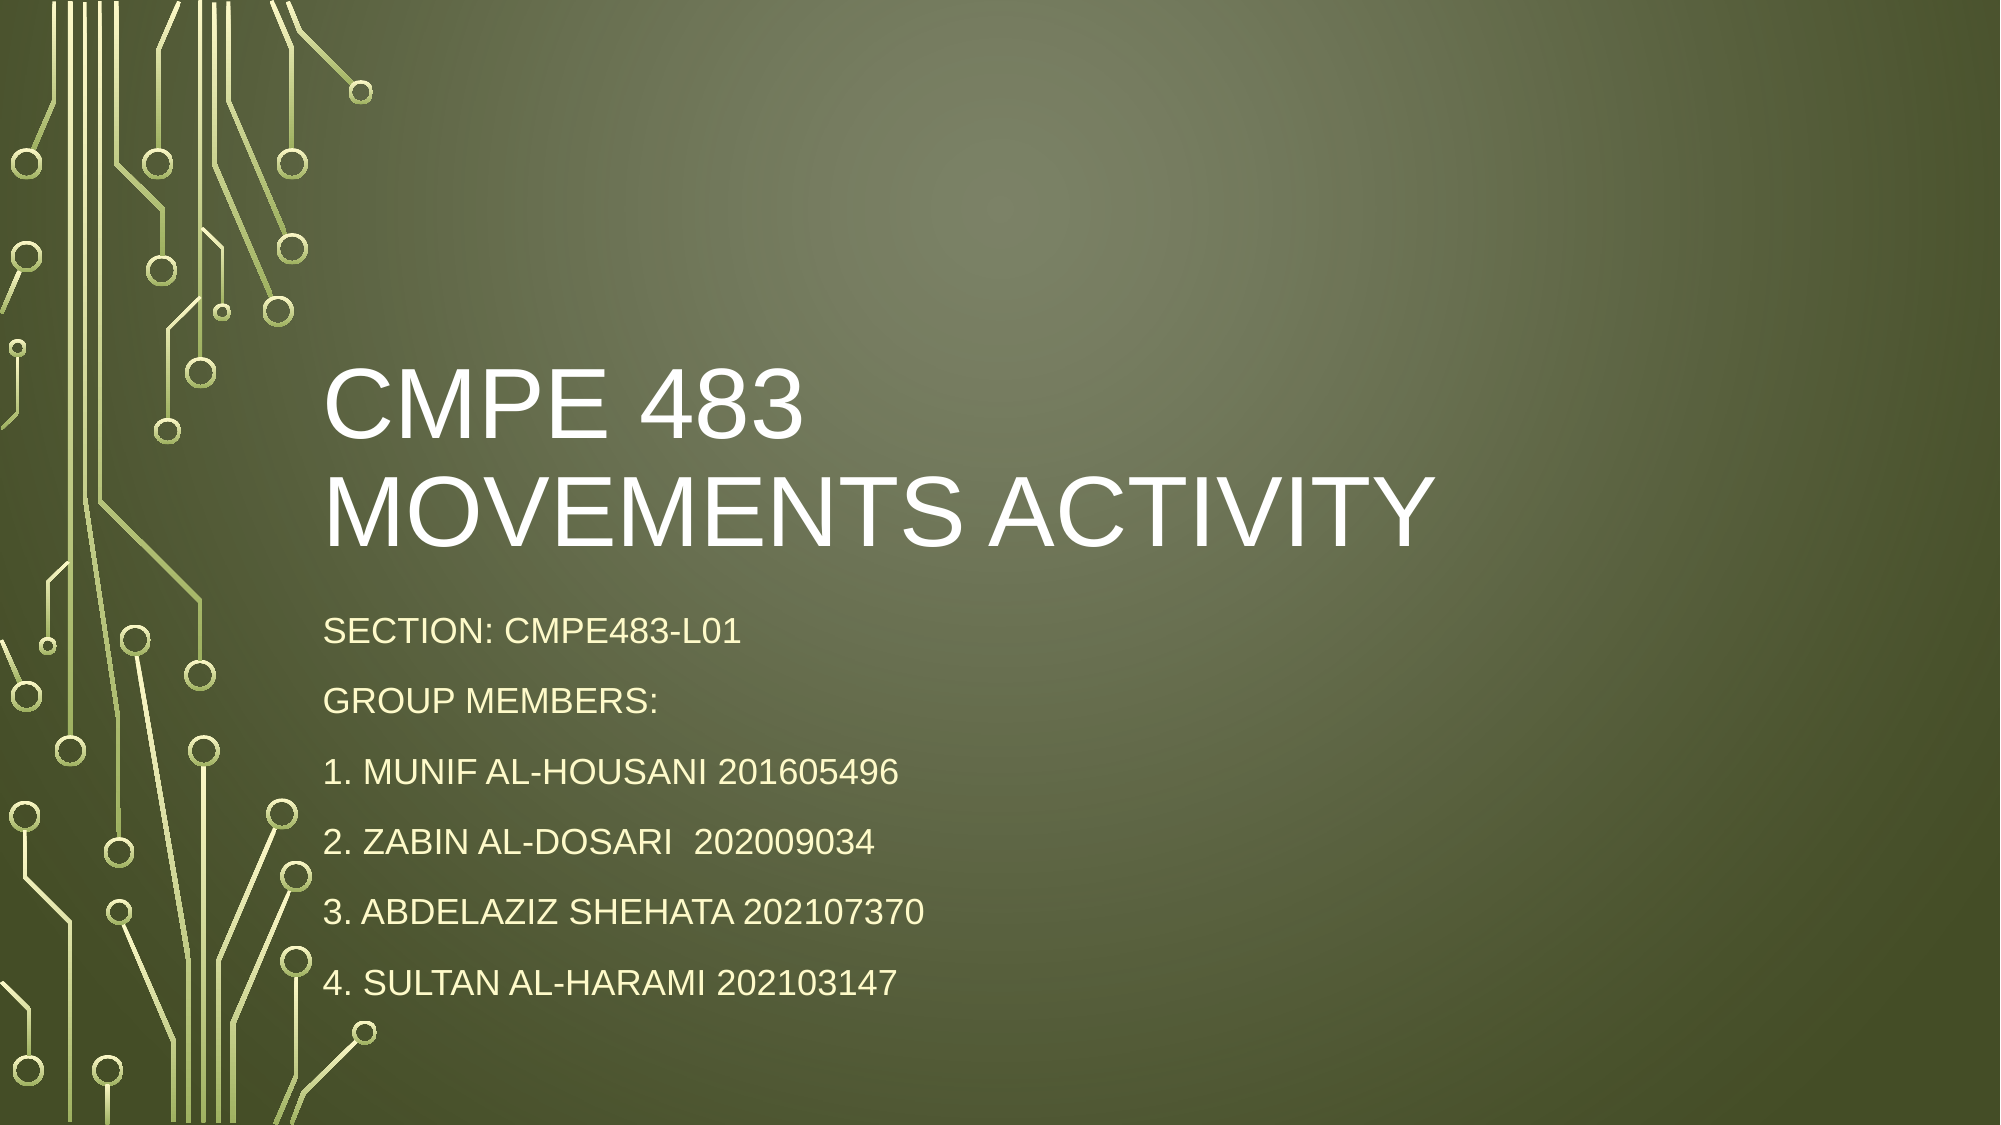

# CMPE 483 Movements Activity
Section: CMPE483-L01
Group members:
1. Munif al-Housani 201605496
2. Zabin Al-Dosari  202009034
3. AbdElaziz Shehata 202107370
4. Sultan al-harami 202103147